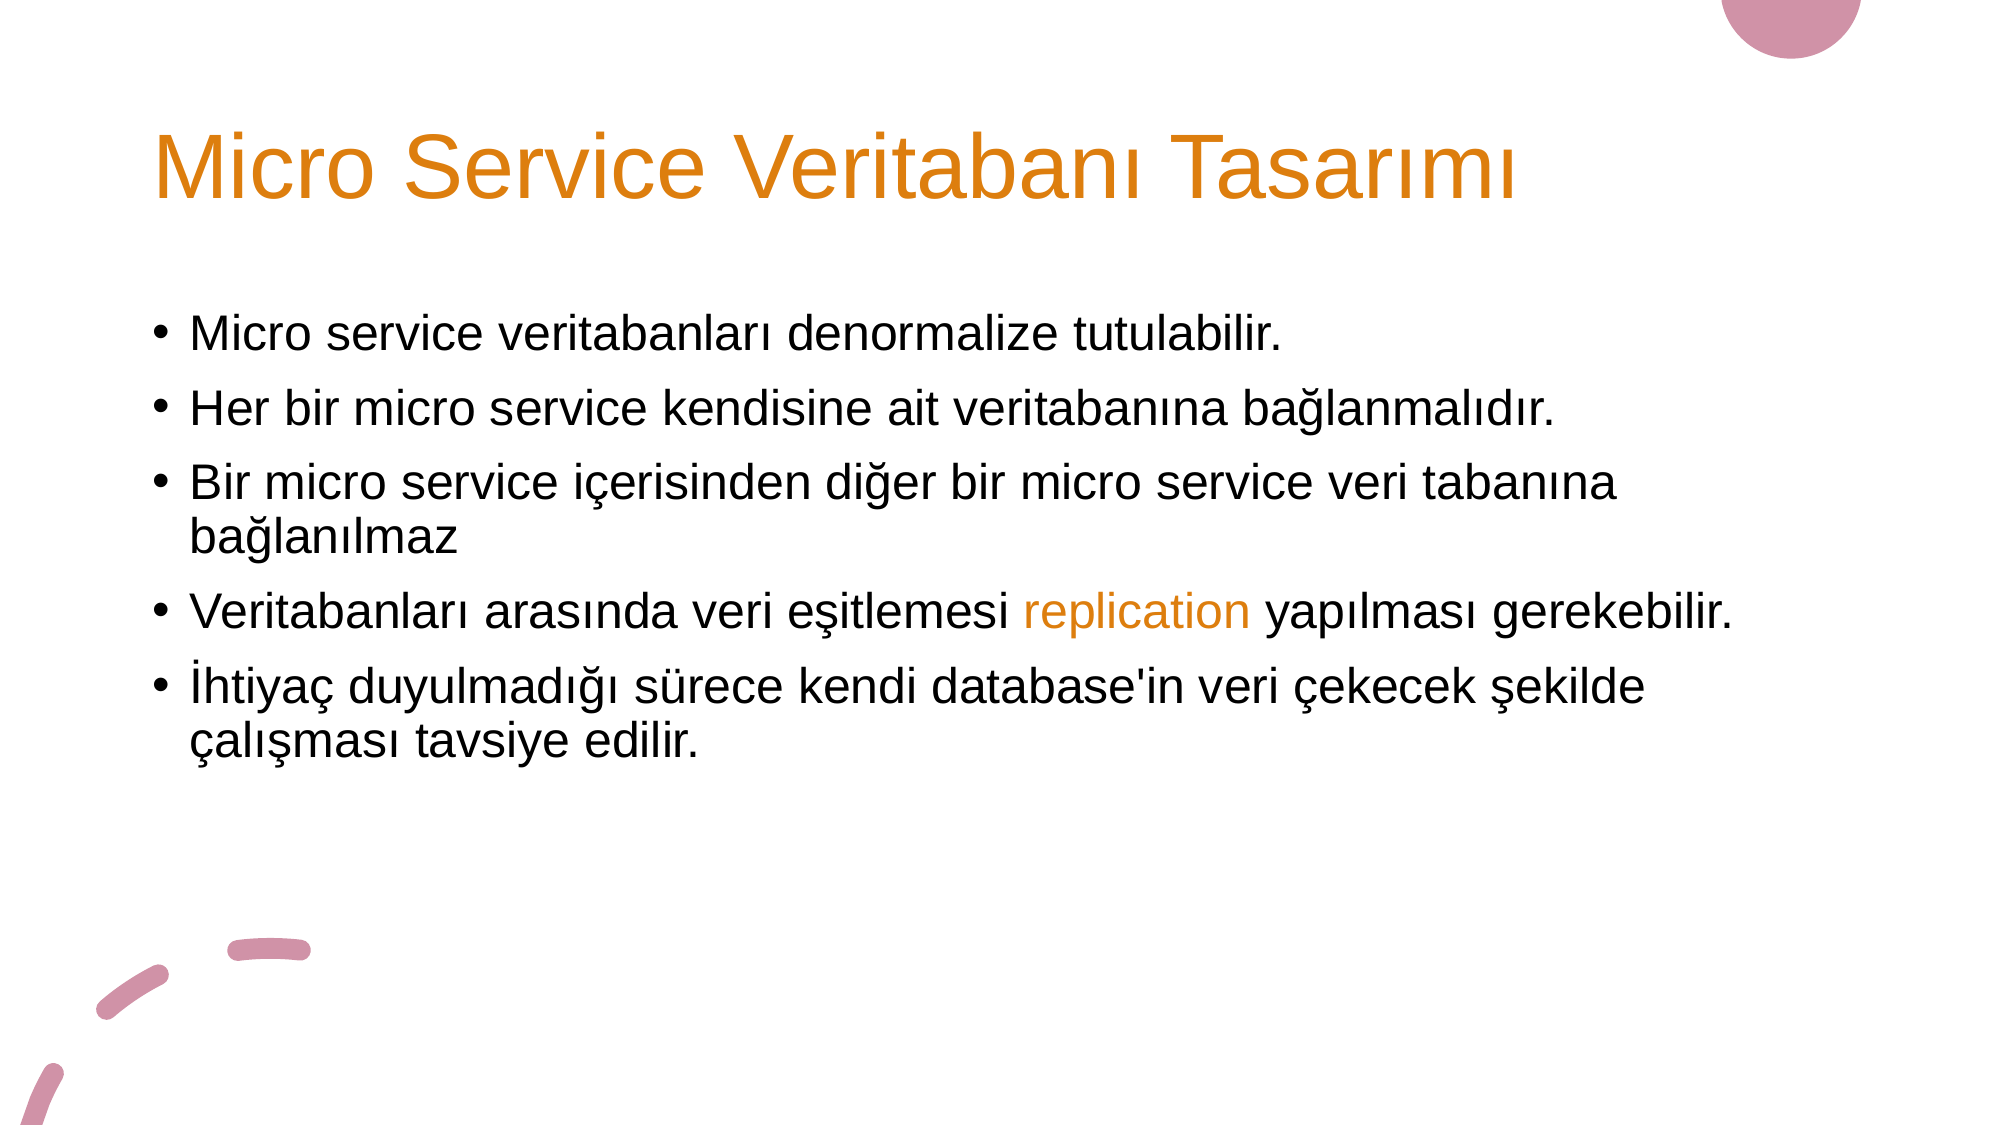

# Micro Service Veritabanı Tasarımı
Micro service veritabanları denormalize tutulabilir.
Her bir micro service kendisine ait veritabanına bağlanmalıdır.
Bir micro service içerisinden diğer bir micro service veri tabanına bağlanılmaz
Veritabanları arasında veri eşitlemesi replication yapılması gerekebilir.
İhtiyaç duyulmadığı sürece kendi database'in veri çekecek şekilde çalışması tavsiye edilir.